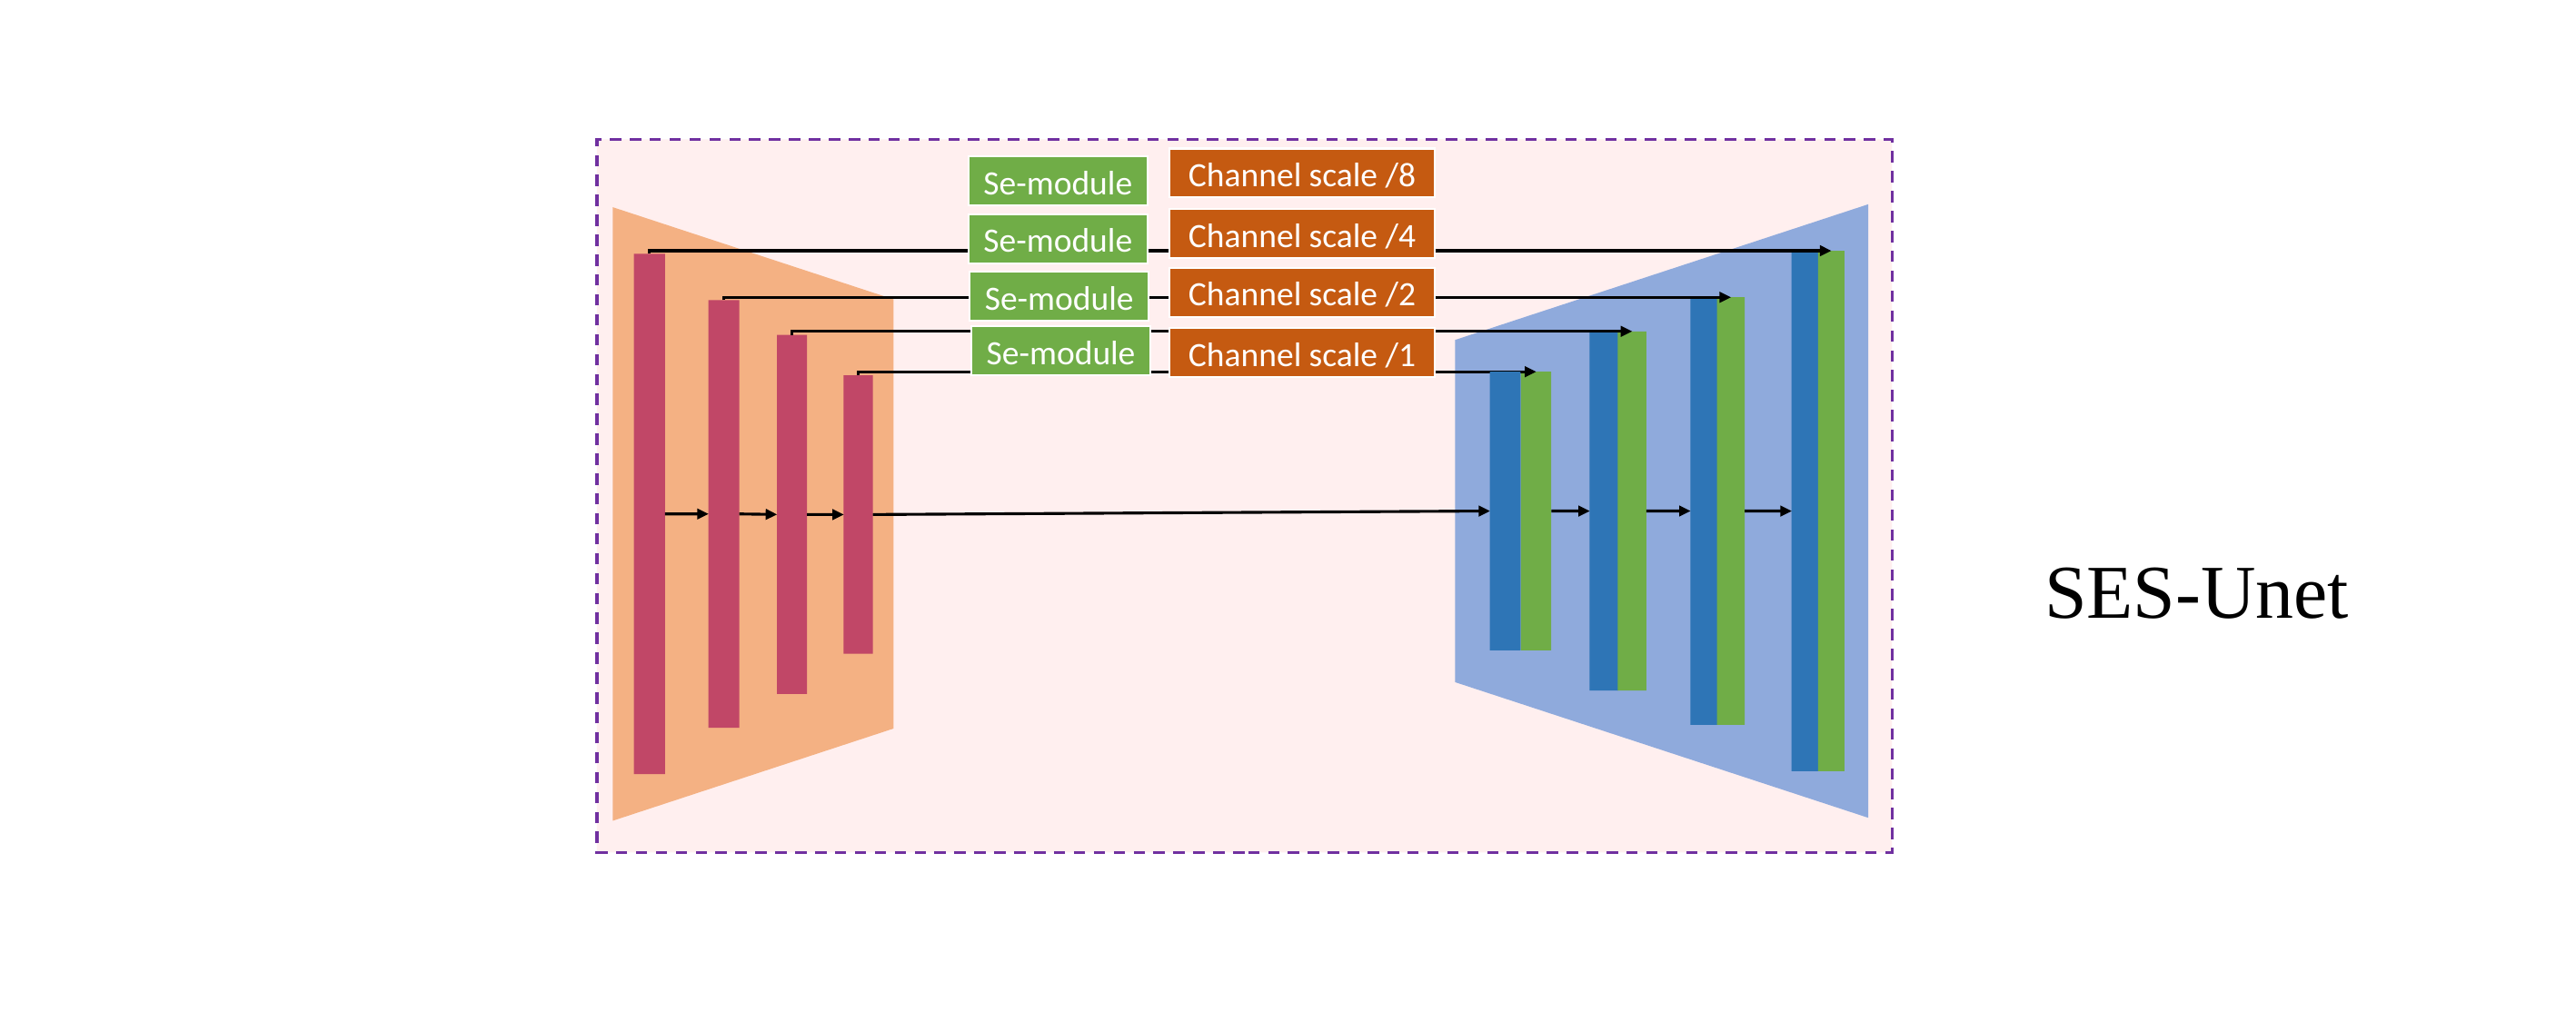

Channel scale /8
Se-module
Channel scale /4
Se-module

Channel scale /2
Se-module

Se-module
Channel scale /1

SES-Unet